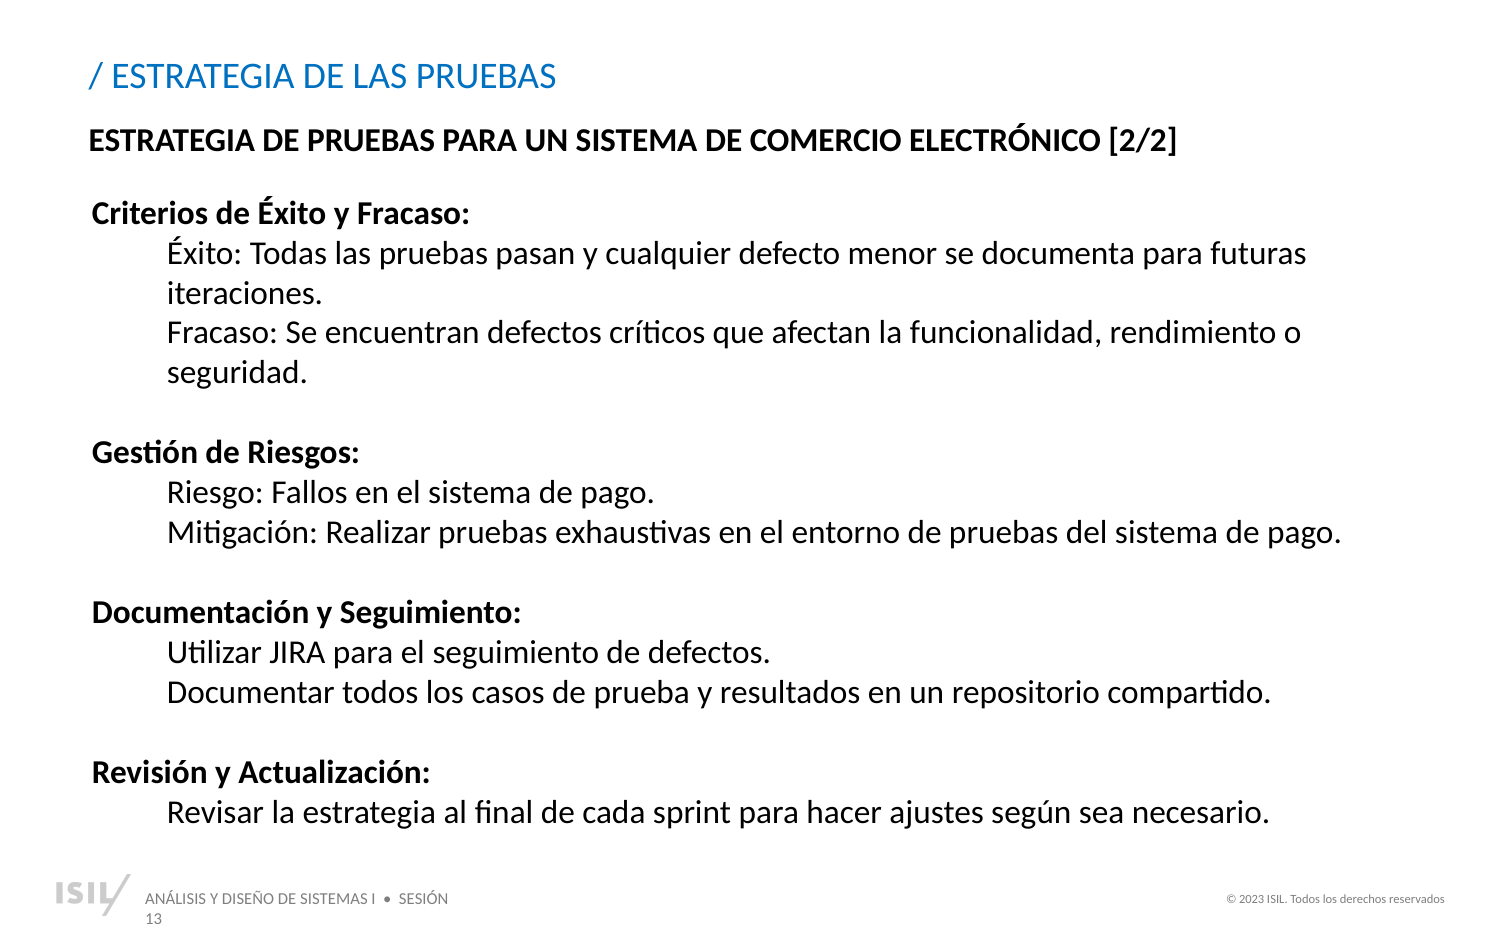

/ ESTRATEGIA DE LAS PRUEBAS
ESTRATEGIA DE PRUEBAS PARA UN SISTEMA DE COMERCIO ELECTRÓNICO [2/2]
Criterios de Éxito y Fracaso:
Éxito: Todas las pruebas pasan y cualquier defecto menor se documenta para futuras iteraciones.
Fracaso: Se encuentran defectos críticos que afectan la funcionalidad, rendimiento o seguridad.

Gestión de Riesgos:
Riesgo: Fallos en el sistema de pago.
Mitigación: Realizar pruebas exhaustivas en el entorno de pruebas del sistema de pago.

Documentación y Seguimiento:
Utilizar JIRA para el seguimiento de defectos.
Documentar todos los casos de prueba y resultados en un repositorio compartido.

Revisión y Actualización:
Revisar la estrategia al final de cada sprint para hacer ajustes según sea necesario.